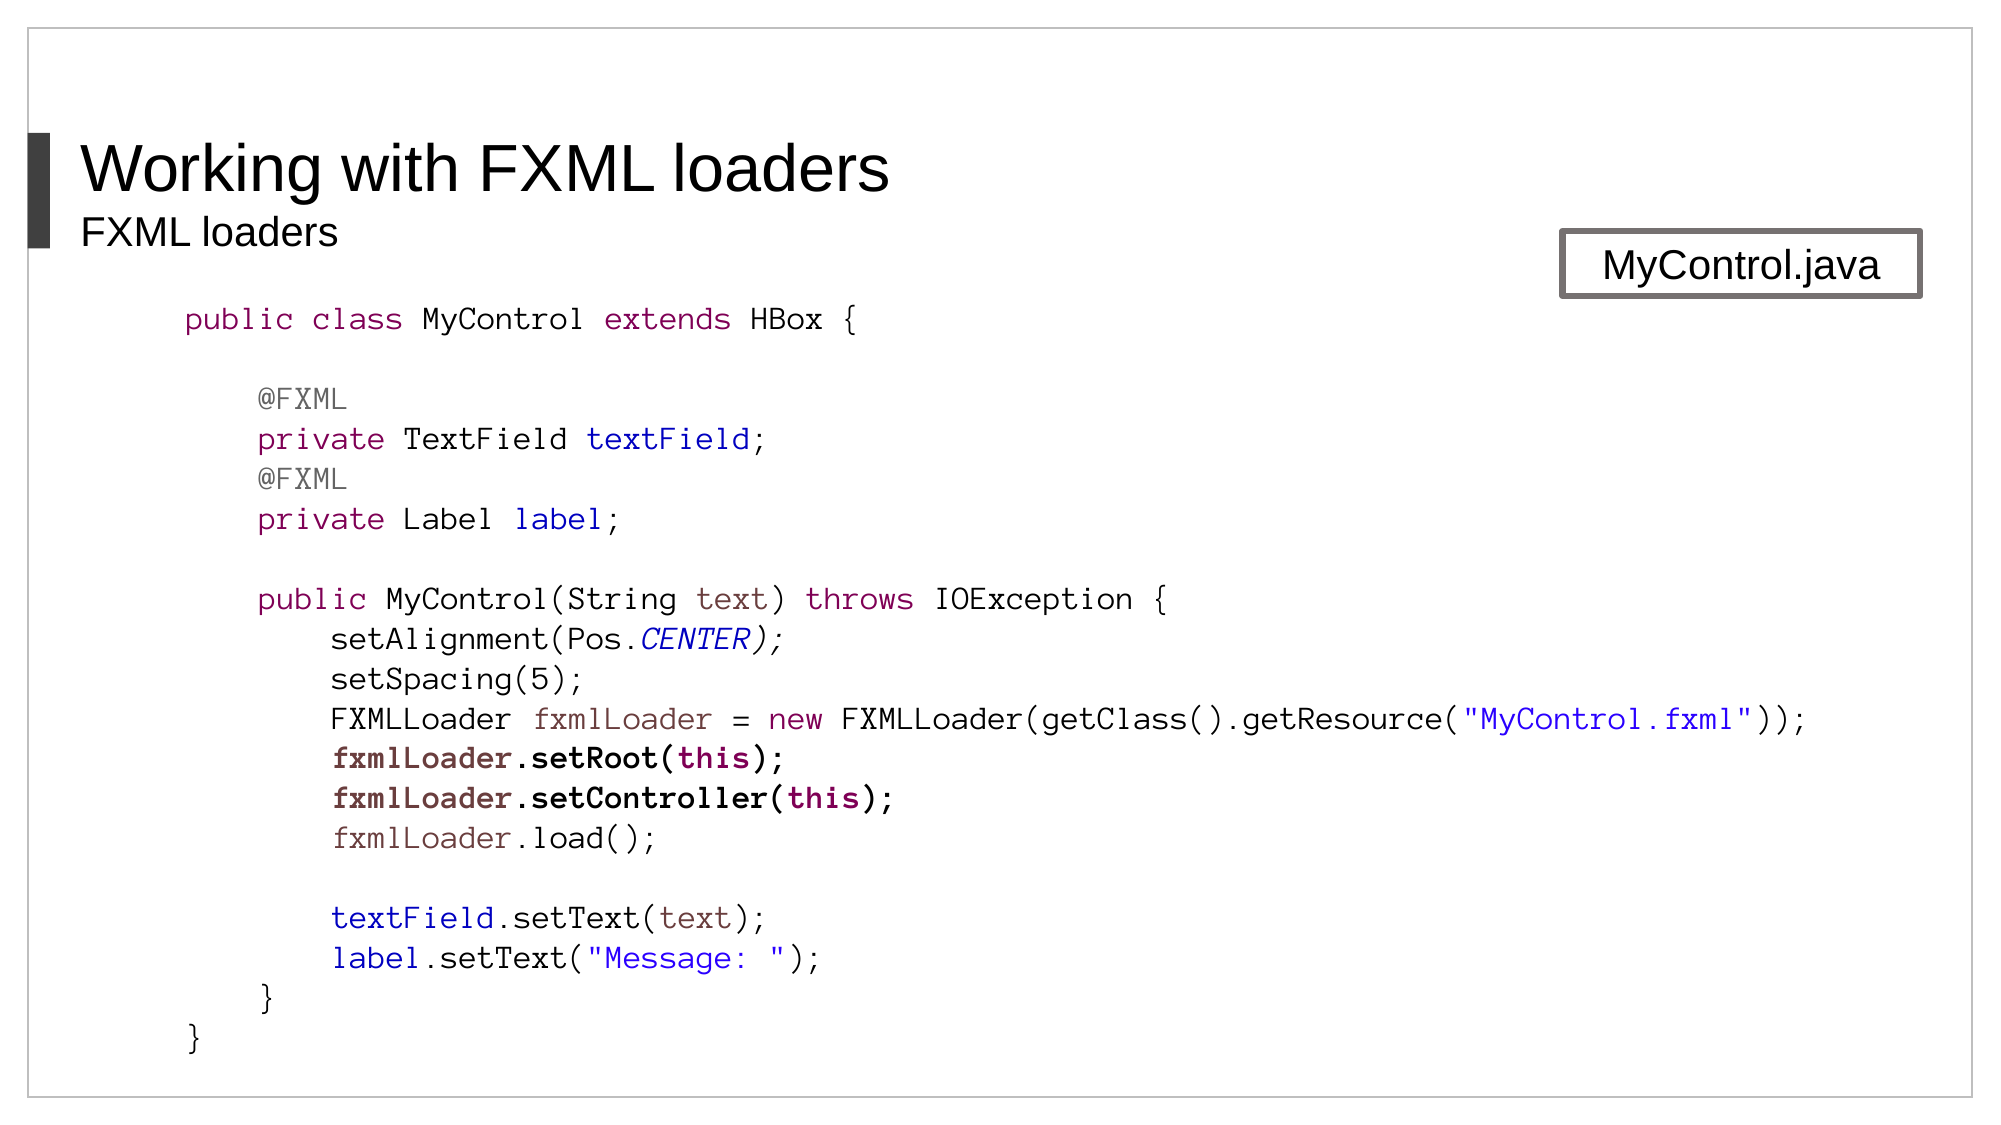

Working with FXML loaders
FXML loaders

MyControl.java
public class MyControl extends HBox {

    @FXML
    private TextField textField;
    @FXML
    private Label label;

    public MyControl(String text) throws IOException {
        setAlignment(Pos.CENTER);
        setSpacing(5);
        FXMLLoader fxmlLoader = new FXMLLoader(getClass().getResource("MyControl.fxml"));
        fxmlLoader.setRoot(this);
        fxmlLoader.setController(this);
        fxmlLoader.load();

        textField.setText(text);
        label.setText("Message: ");
    }
}